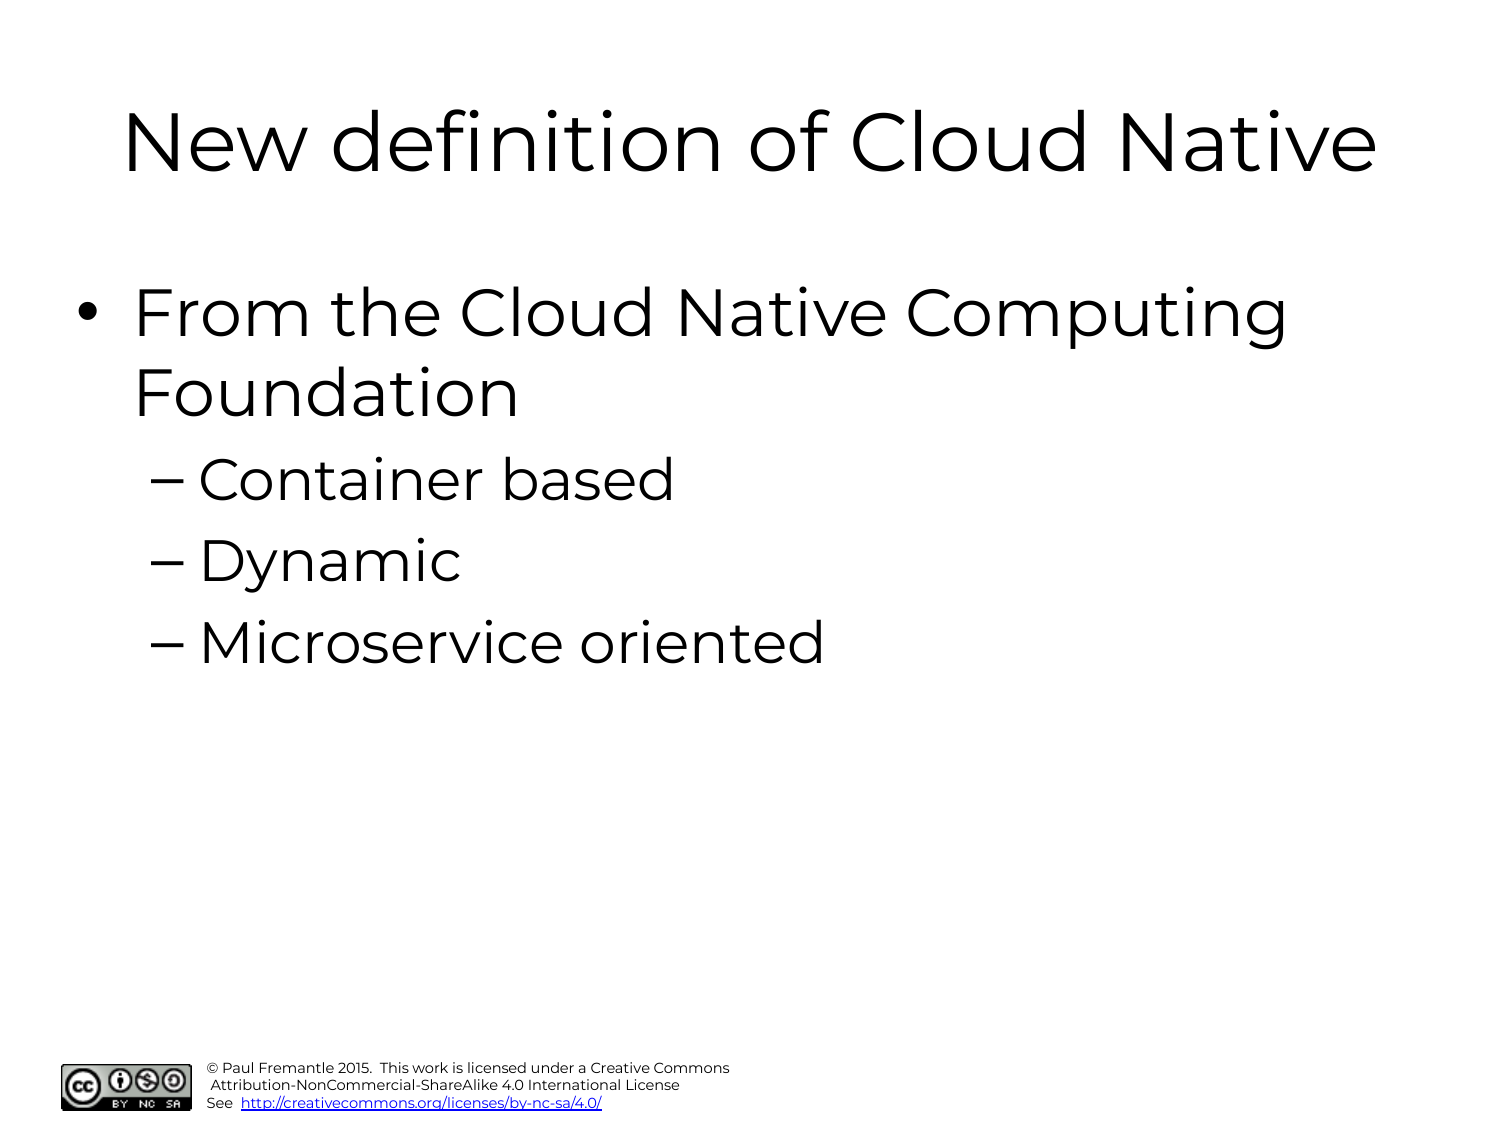

# New definition of Cloud Native
From the Cloud Native Computing Foundation
Container based
Dynamic
Microservice oriented